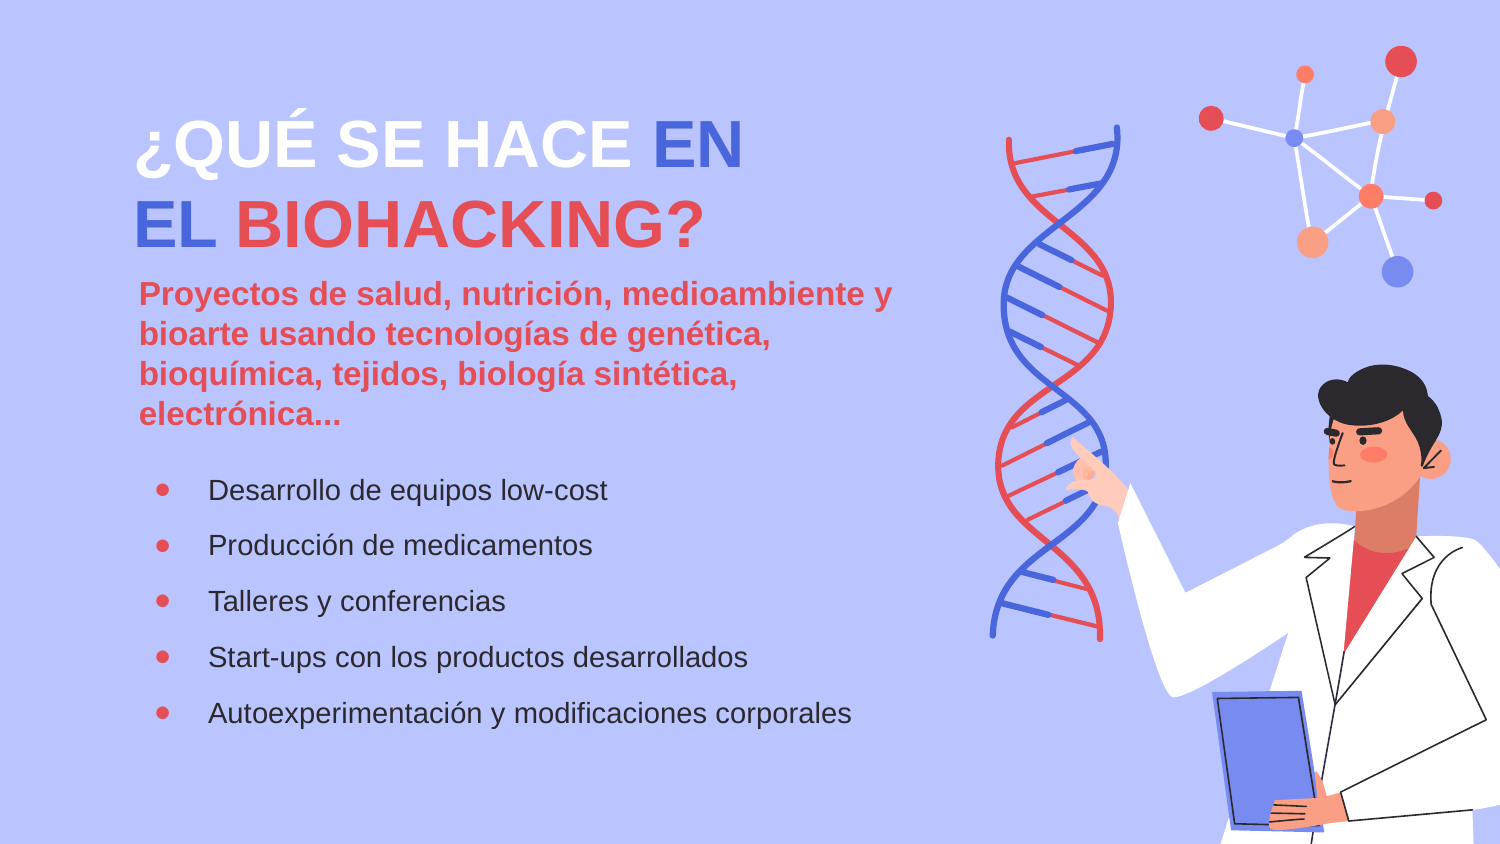

# ¿QUÉ SE HACE EN EL BIOHACKING?

Proyectos de salud, nutrición, medioambiente y bioarte usando tecnologías de genética, bioquímica, tejidos, biología sintética, electrónica...

Desarrollo de equipos low-cost
Producción de medicamentos
Talleres y conferencias
Start-ups con los productos desarrollados
Autoexperimentación y modificaciones corporales